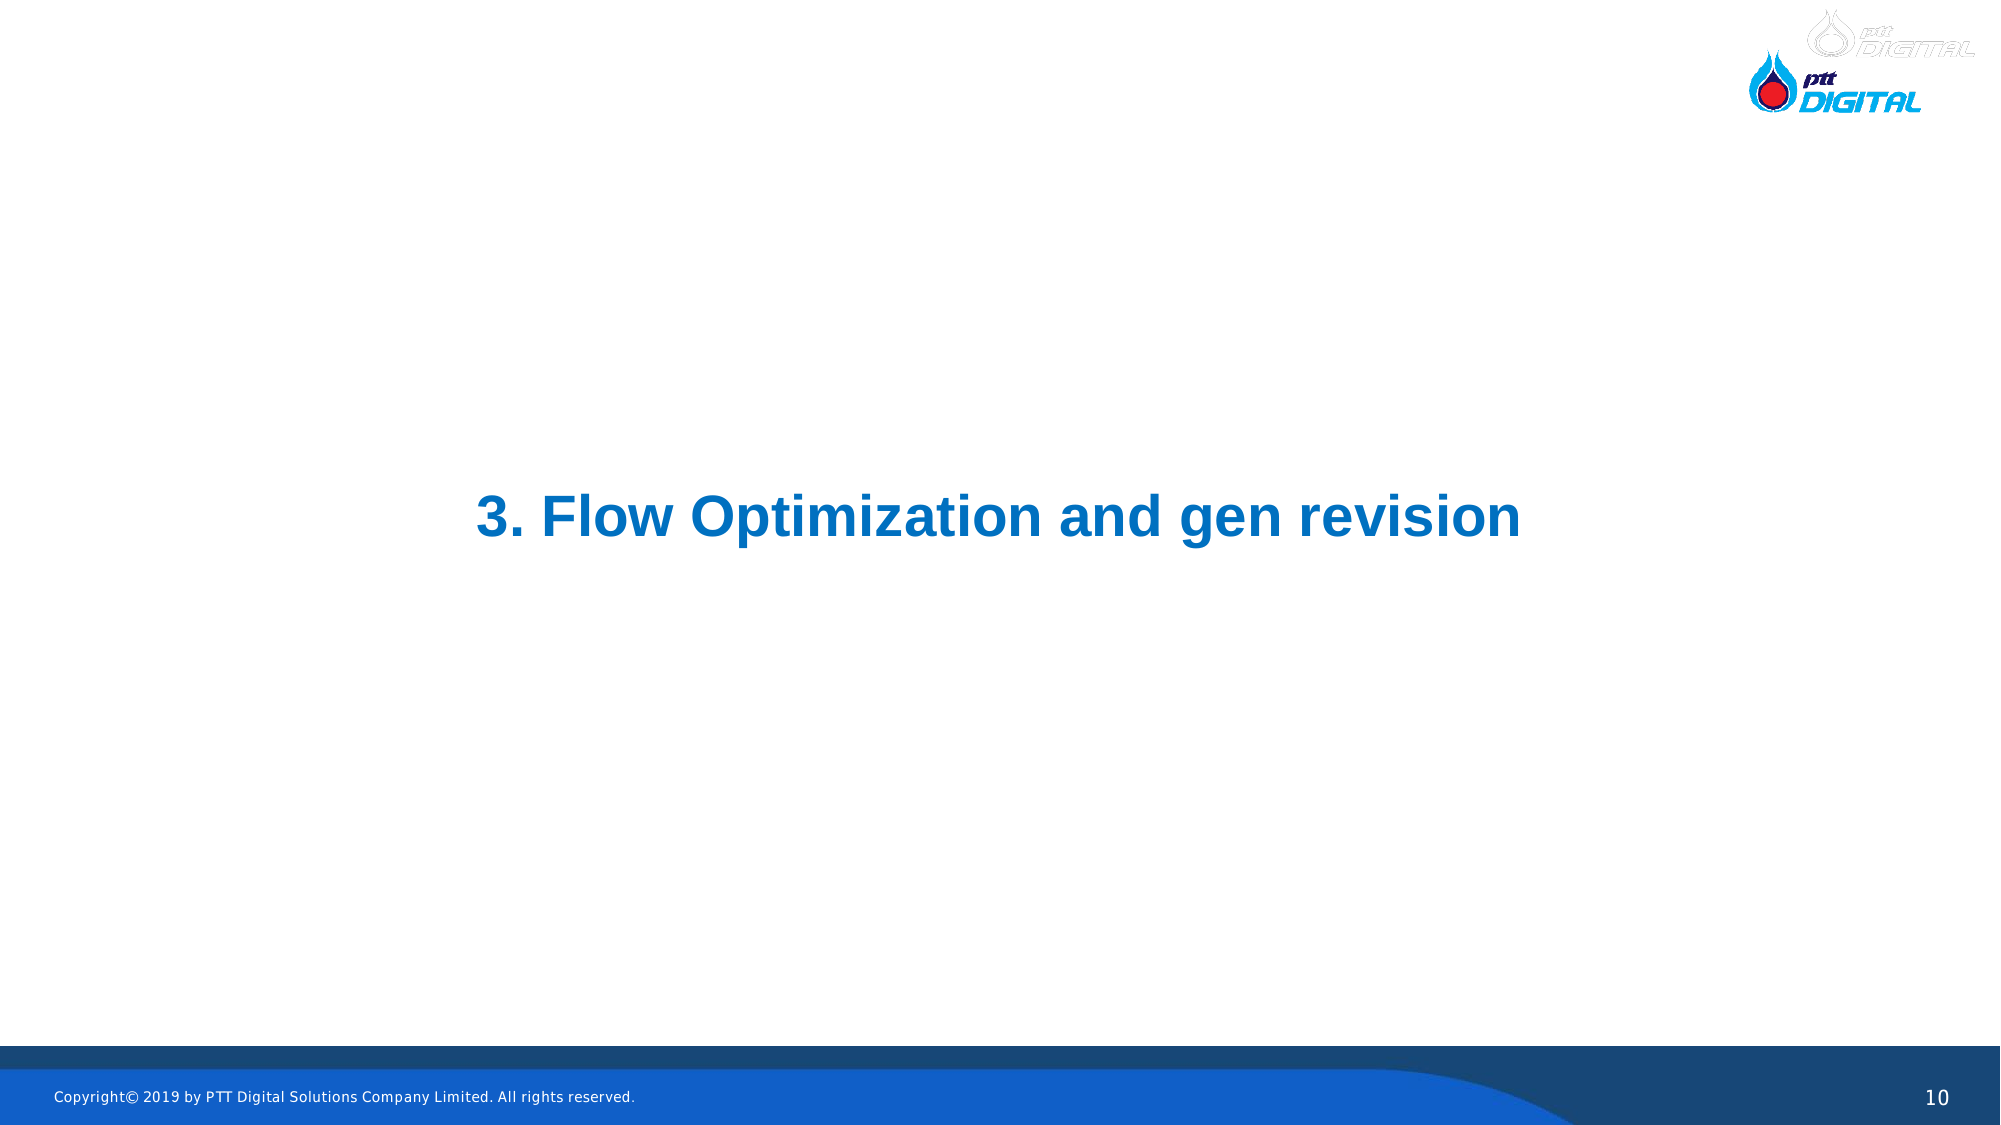

3. Flow Optimization and gen revision
10